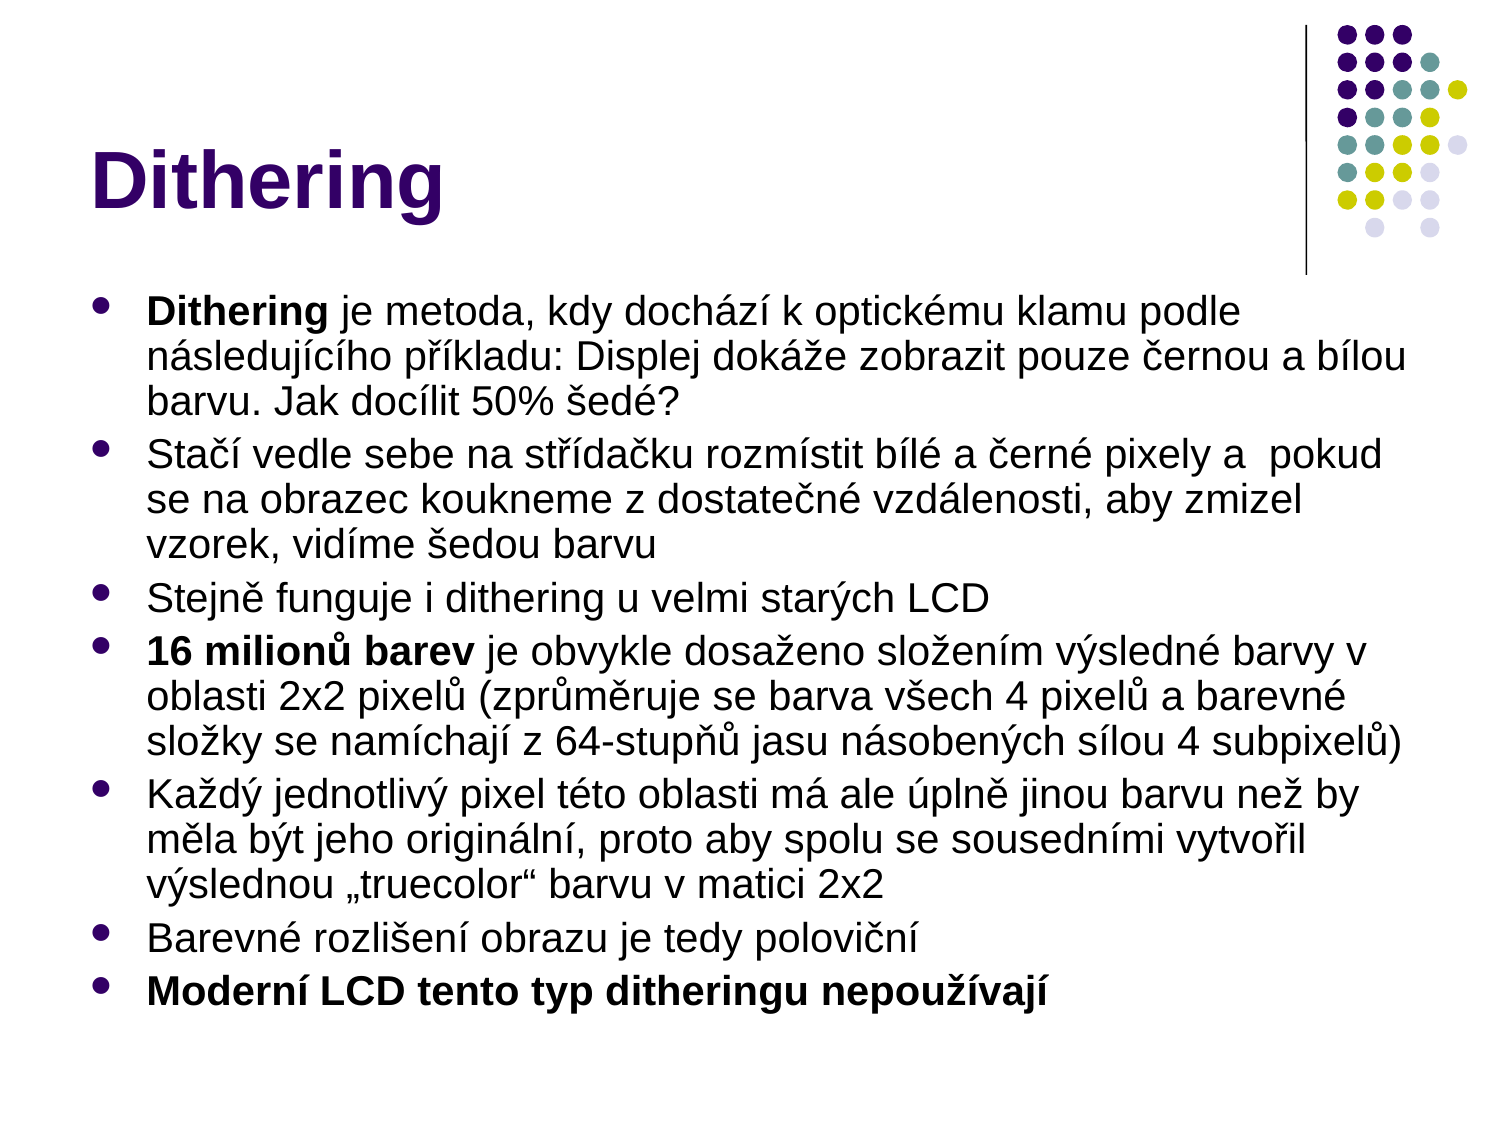

# Dithering
Dithering je metoda, kdy dochází k optickému klamu podle následujícího příkladu: Displej dokáže zobrazit pouze černou a bílou barvu. Jak docílit 50% šedé?
Stačí vedle sebe na střídačku rozmístit bílé a černé pixely a  pokud se na obrazec koukneme z dostatečné vzdálenosti, aby zmizel vzorek, vidíme šedou barvu
Stejně funguje i dithering u velmi starých LCD
16 milionů barev je obvykle dosaženo složením výsledné barvy v oblasti 2x2 pixelů (zprůměruje se barva všech 4 pixelů a barevné složky se namíchají z 64-stupňů jasu násobených sílou 4 subpixelů)
Každý jednotlivý pixel této oblasti má ale úplně jinou barvu než by měla být jeho originální, proto aby spolu se sousedními vytvořil výslednou „truecolor“ barvu v matici 2x2
Barevné rozlišení obrazu je tedy poloviční
Moderní LCD tento typ ditheringu nepoužívají